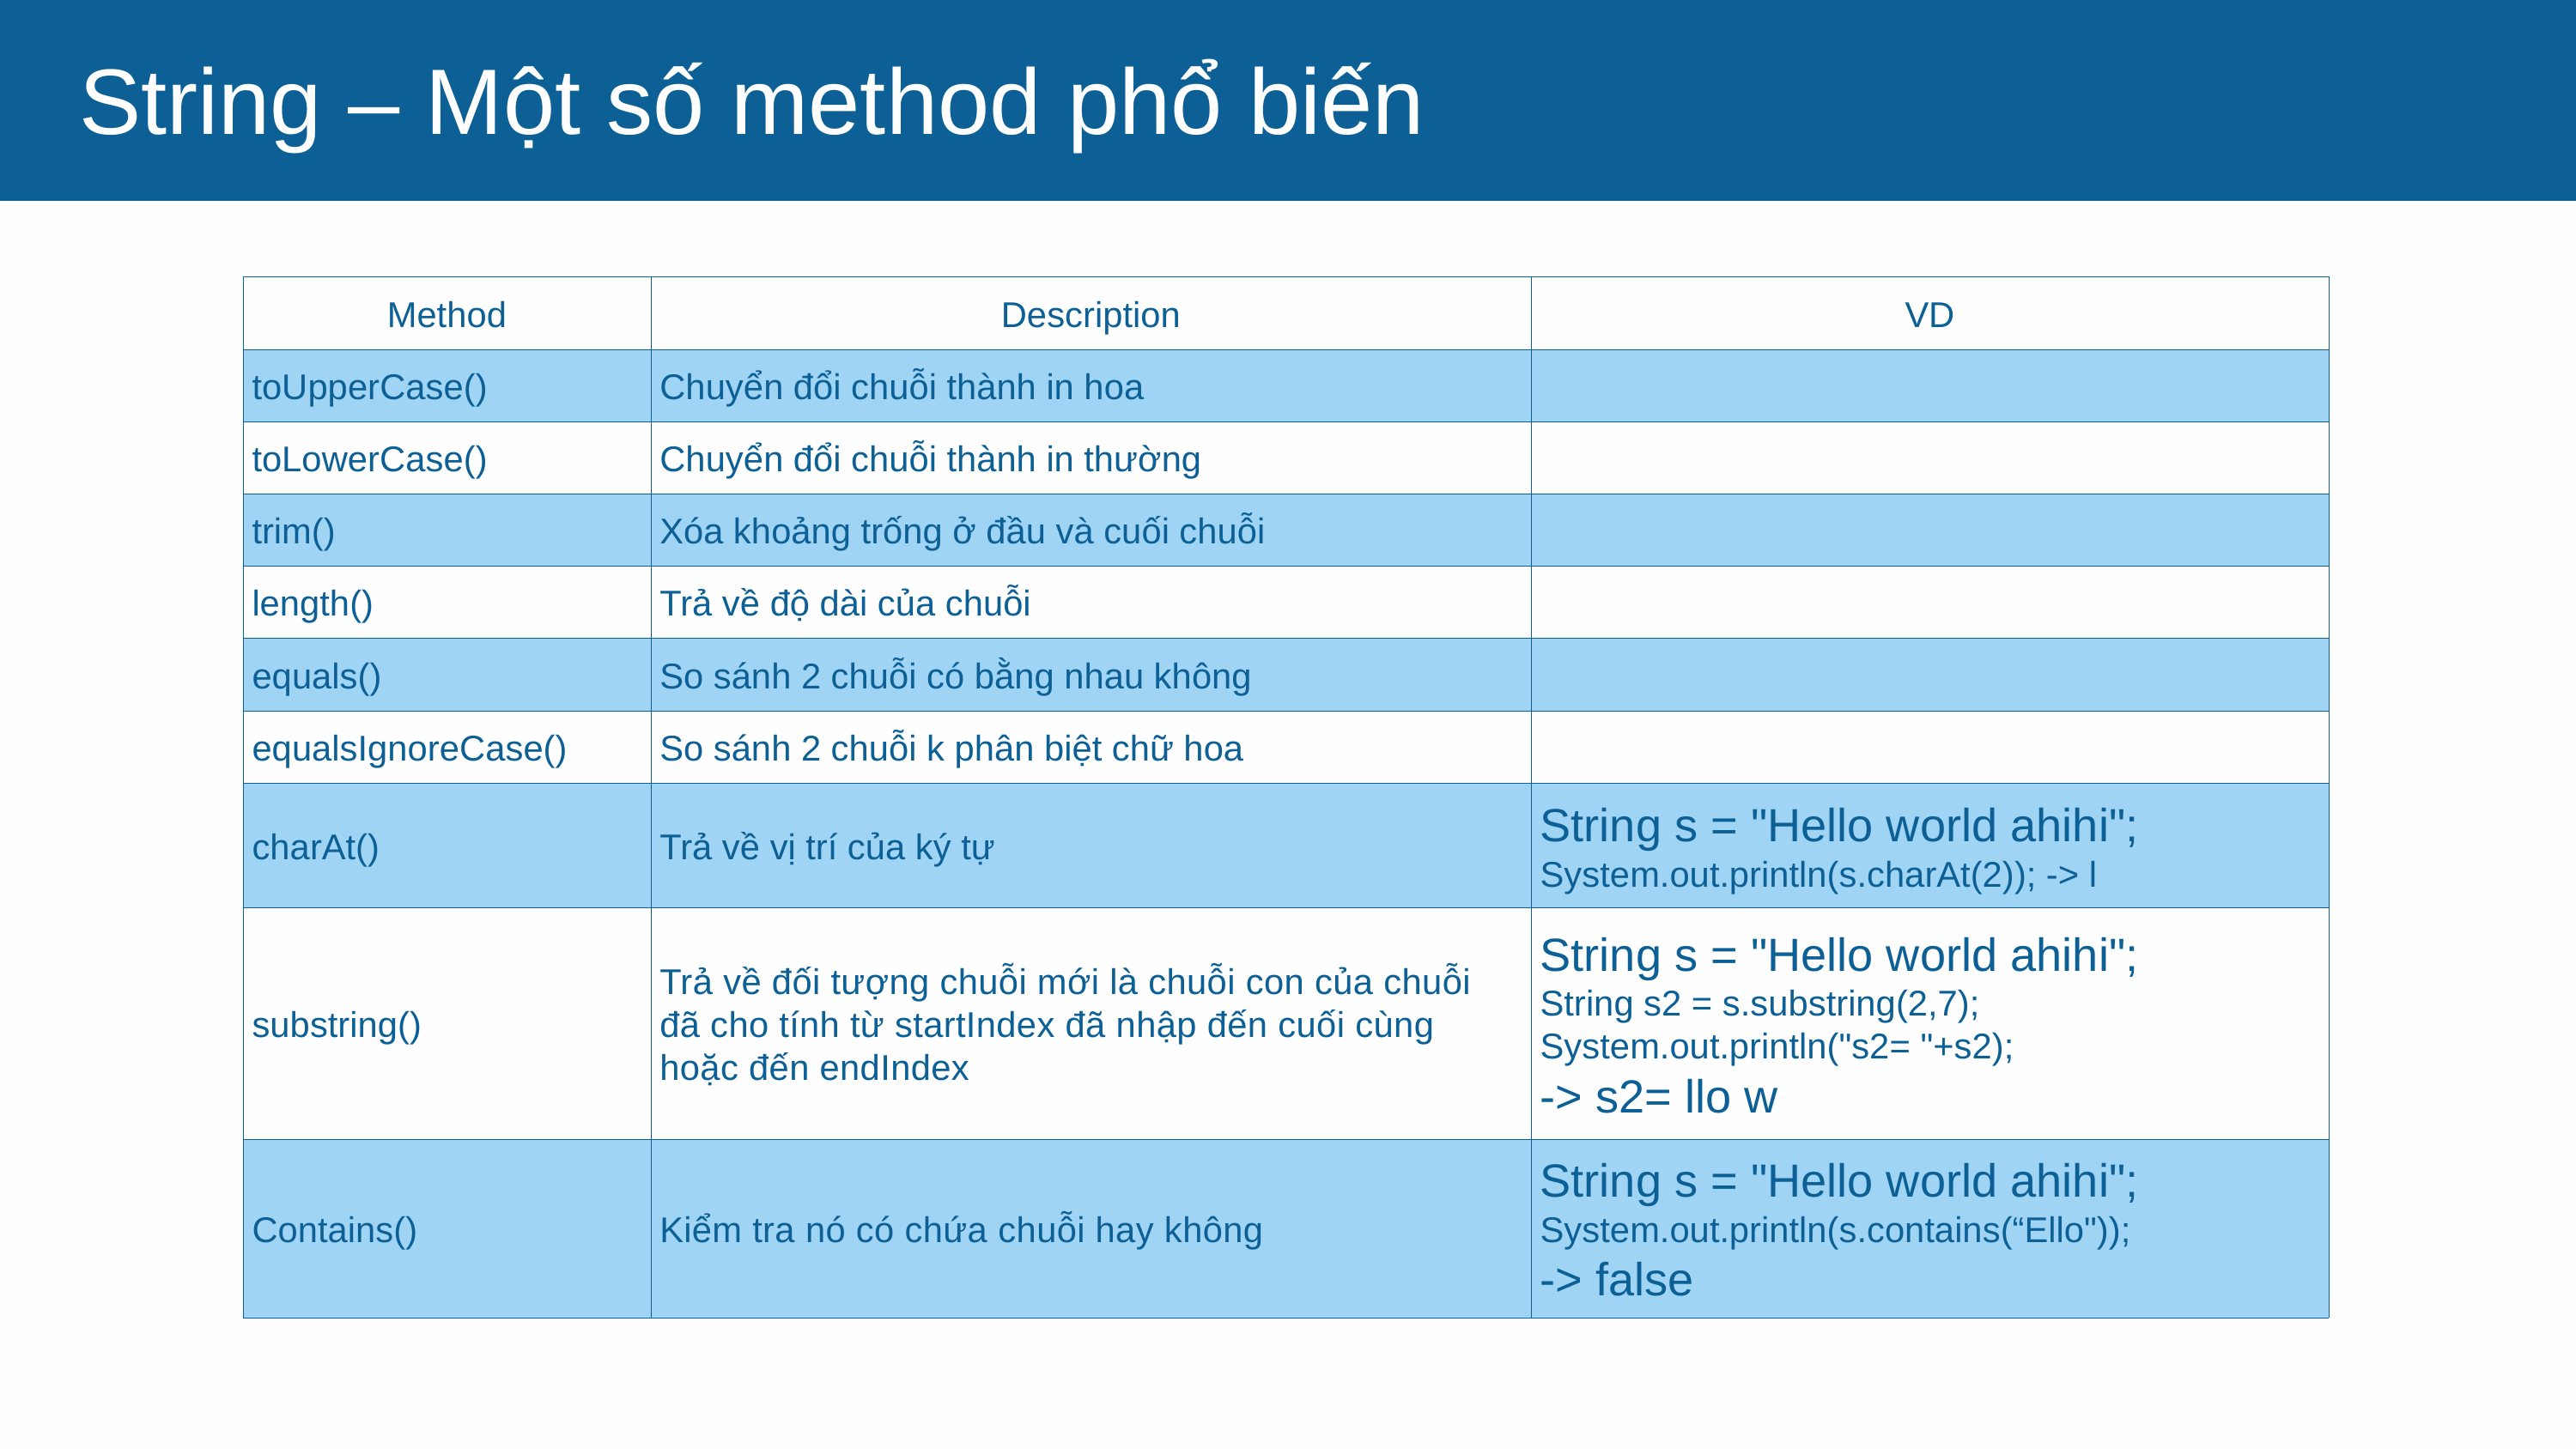

String – Một số method phổ biến
| Method | Description | VD |
| --- | --- | --- |
| toUpperCase() | Chuyển đổi chuỗi thành in hoa |  |
| toLowerCase() | Chuyển đổi chuỗi thành in thường |  |
| trim() | Xóa khoảng trống ở đầu và cuối chuỗi |  |
| length() | Trả về độ dài của chuỗi |  |
| equals() | So sánh 2 chuỗi có bằng nhau không |  |
| equalsIgnoreCase() | So sánh 2 chuỗi k phân biệt chữ hoa |  |
| charAt() | Trả về vị trí của ký tự | String s = "Hello world ahihi"; System.out.println(s.charAt(2)); -> l |
| substring() | Trả về đối tượng chuỗi mới là chuỗi con của chuỗi đã cho tính từ startIndex đã nhập đến cuối cùng hoặc đến endIndex | String s = "Hello world ahihi"; String s2 = s.substring(2,7); System.out.println("s2= "+s2); -> s2= llo w |
| Contains() | Kiểm tra nó có chứa chuỗi hay không | String s = "Hello world ahihi"; System.out.println(s.contains(“Ello")); -> false |